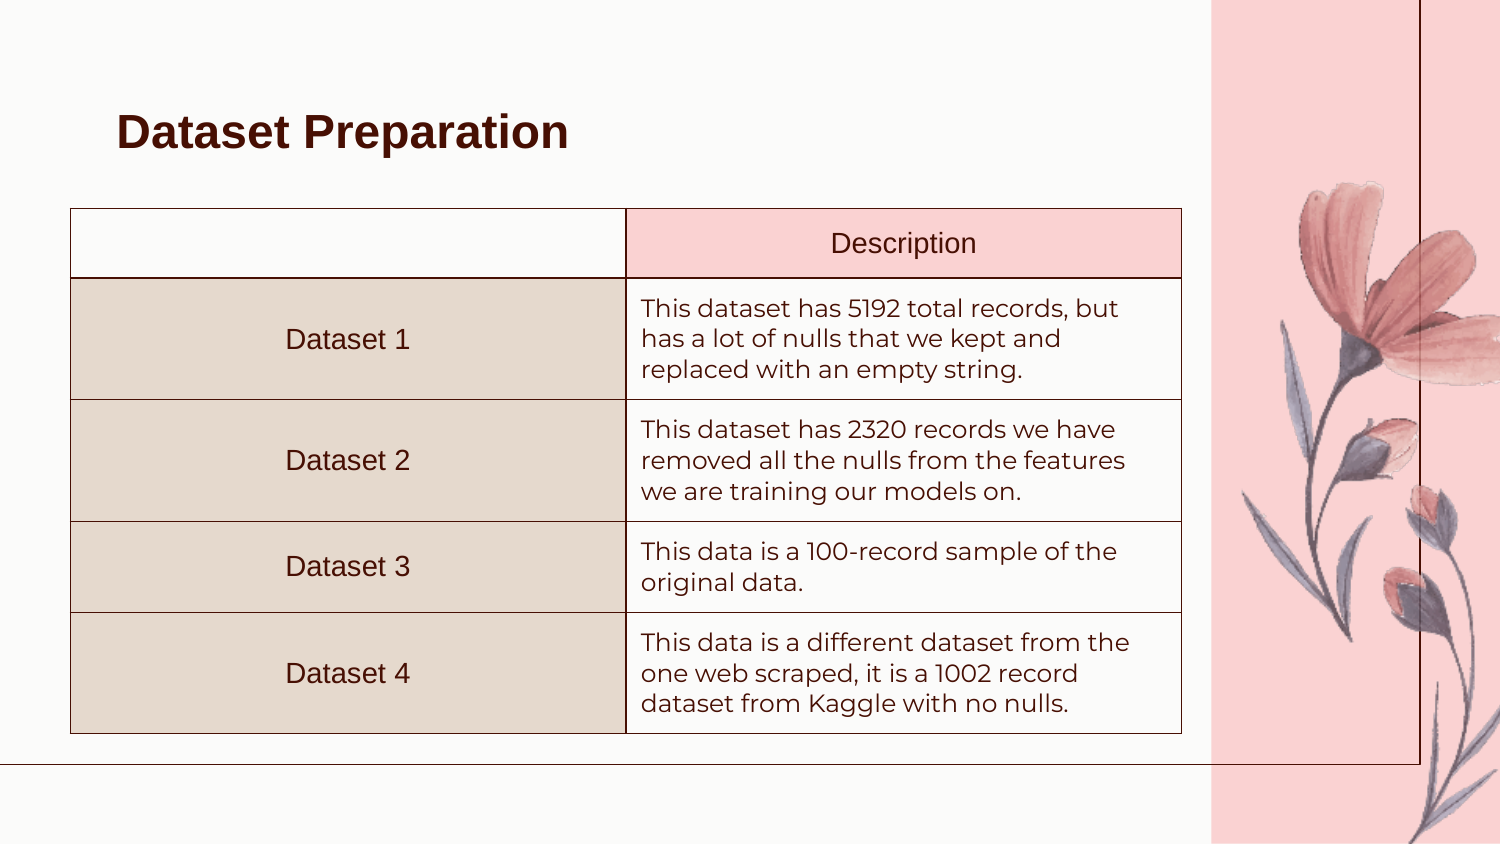

# Dataset Preparation
|  | Description |
| --- | --- |
| Dataset 1 | This dataset has 5192 total records, but has a lot of nulls that we kept and replaced with an empty string. |
| Dataset 2 | This dataset has 2320 records we have removed all the nulls from the features we are training our models on. |
| Dataset 3 | This data is a 100-record sample of the original data. |
| Dataset 4 | This data is a different dataset from the one web scraped, it is a 1002 record dataset from Kaggle with no nulls. |